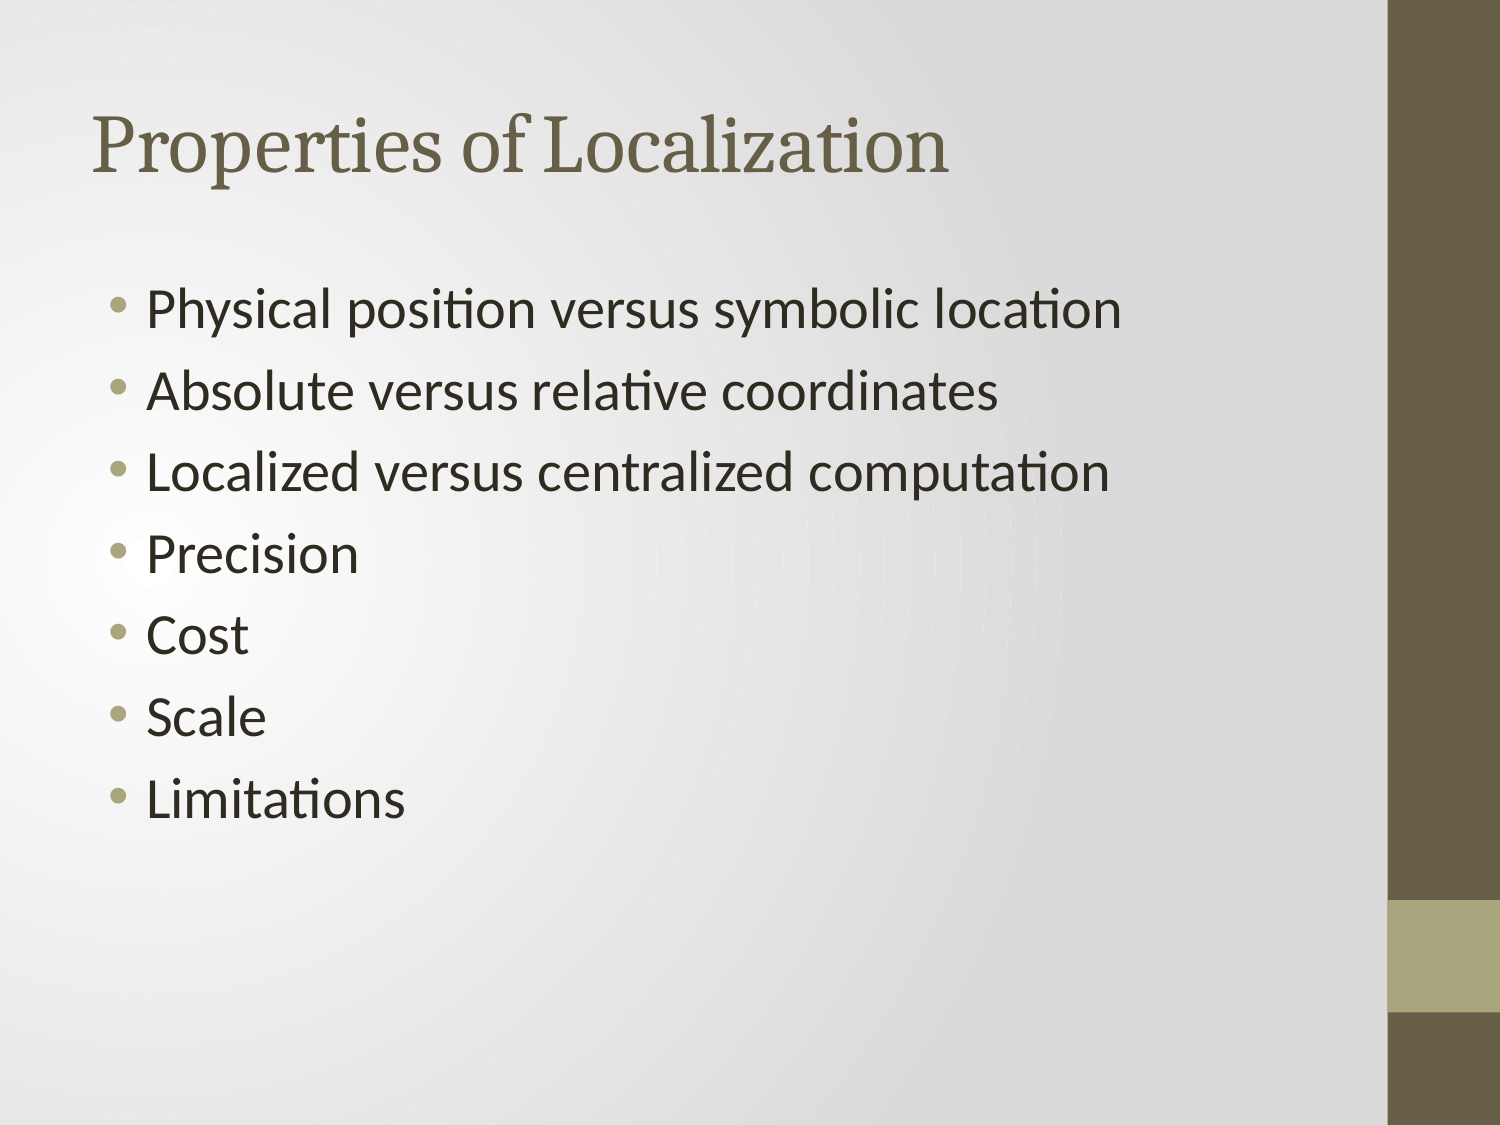

# Properties of Localization
Physical position versus symbolic location
Absolute versus relative coordinates
Localized versus centralized computation
Precision
Cost
Scale
Limitations